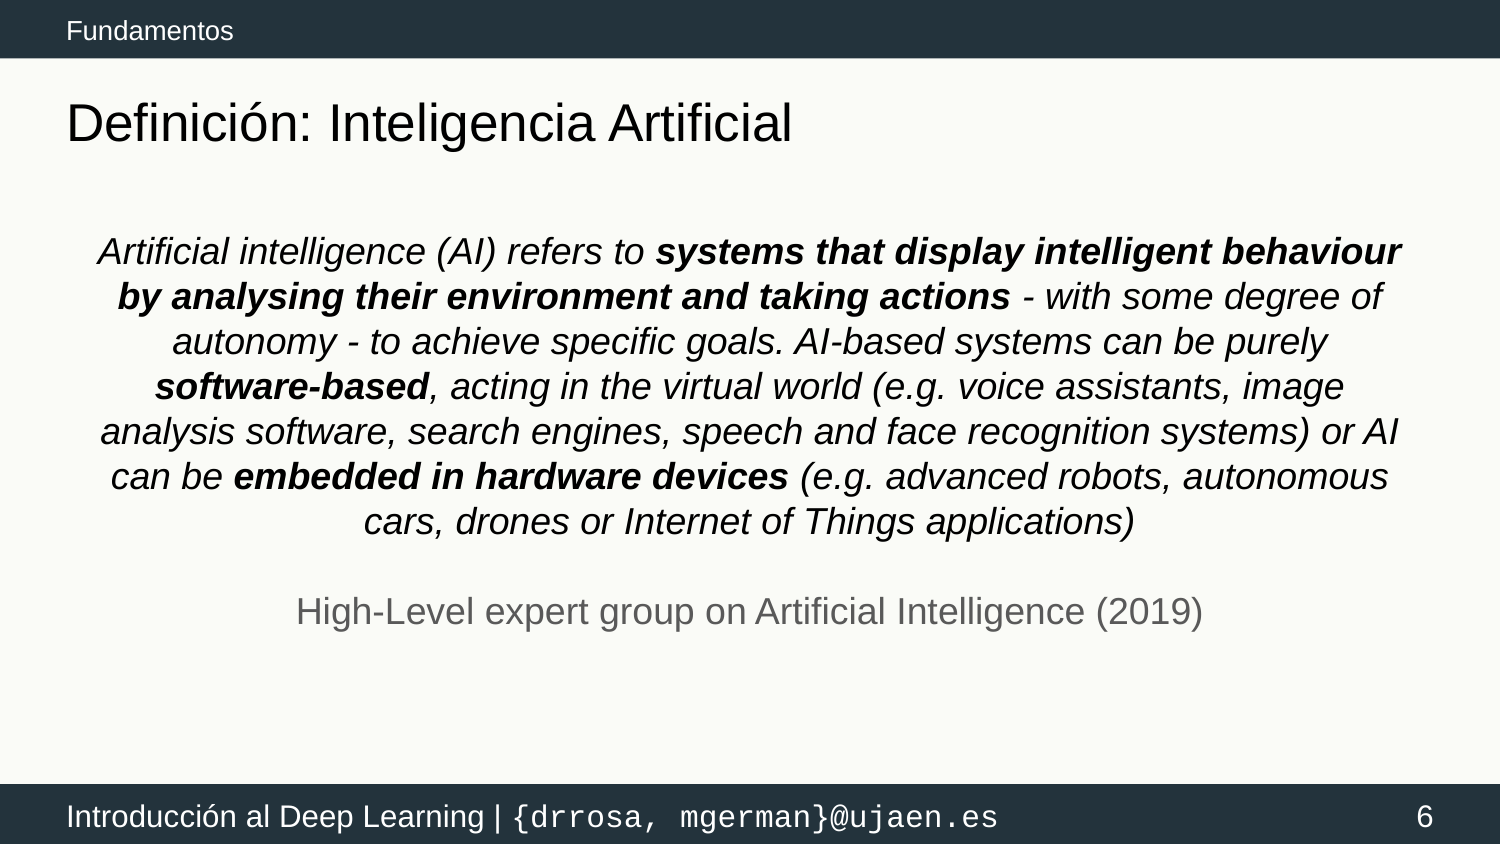

Fundamentos
# Definición: Inteligencia Artificial
Artificial intelligence (AI) refers to systems that display intelligent behaviour by analysing their environment and taking actions - with some degree of autonomy - to achieve specific goals. AI-based systems can be purely software-based, acting in the virtual world (e.g. voice assistants, image analysis software, search engines, speech and face recognition systems) or AI can be embedded in hardware devices (e.g. advanced robots, autonomous cars, drones or Internet of Things applications)

High-Level expert group on Artificial Intelligence (2019)
6